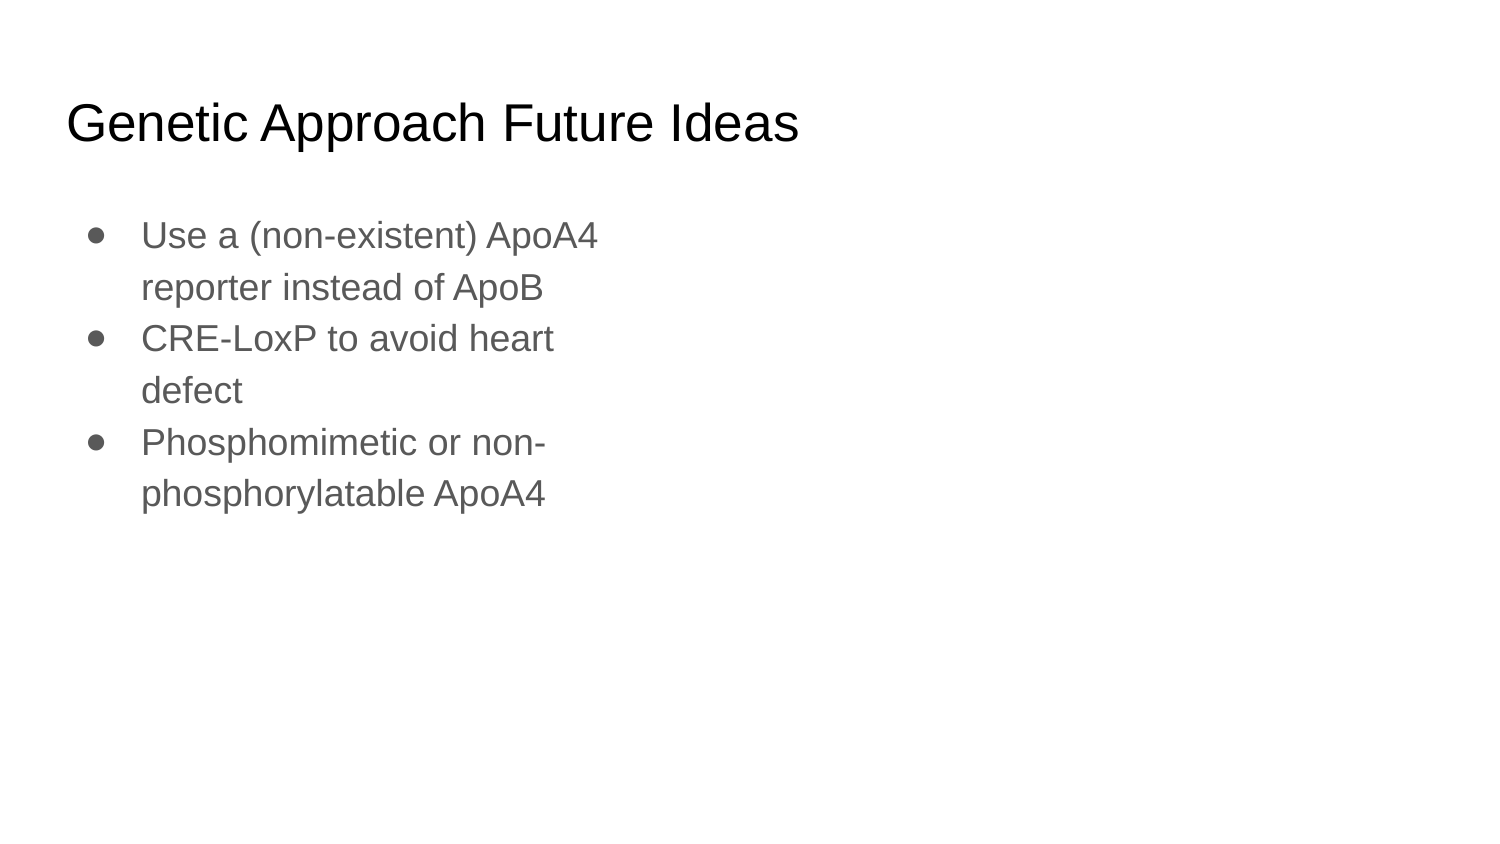

# Genetic Approach Future Ideas
Use a (non-existent) ApoA4 reporter instead of ApoB
CRE-LoxP to avoid heart defect
Phosphomimetic or non-phosphorylatable ApoA4